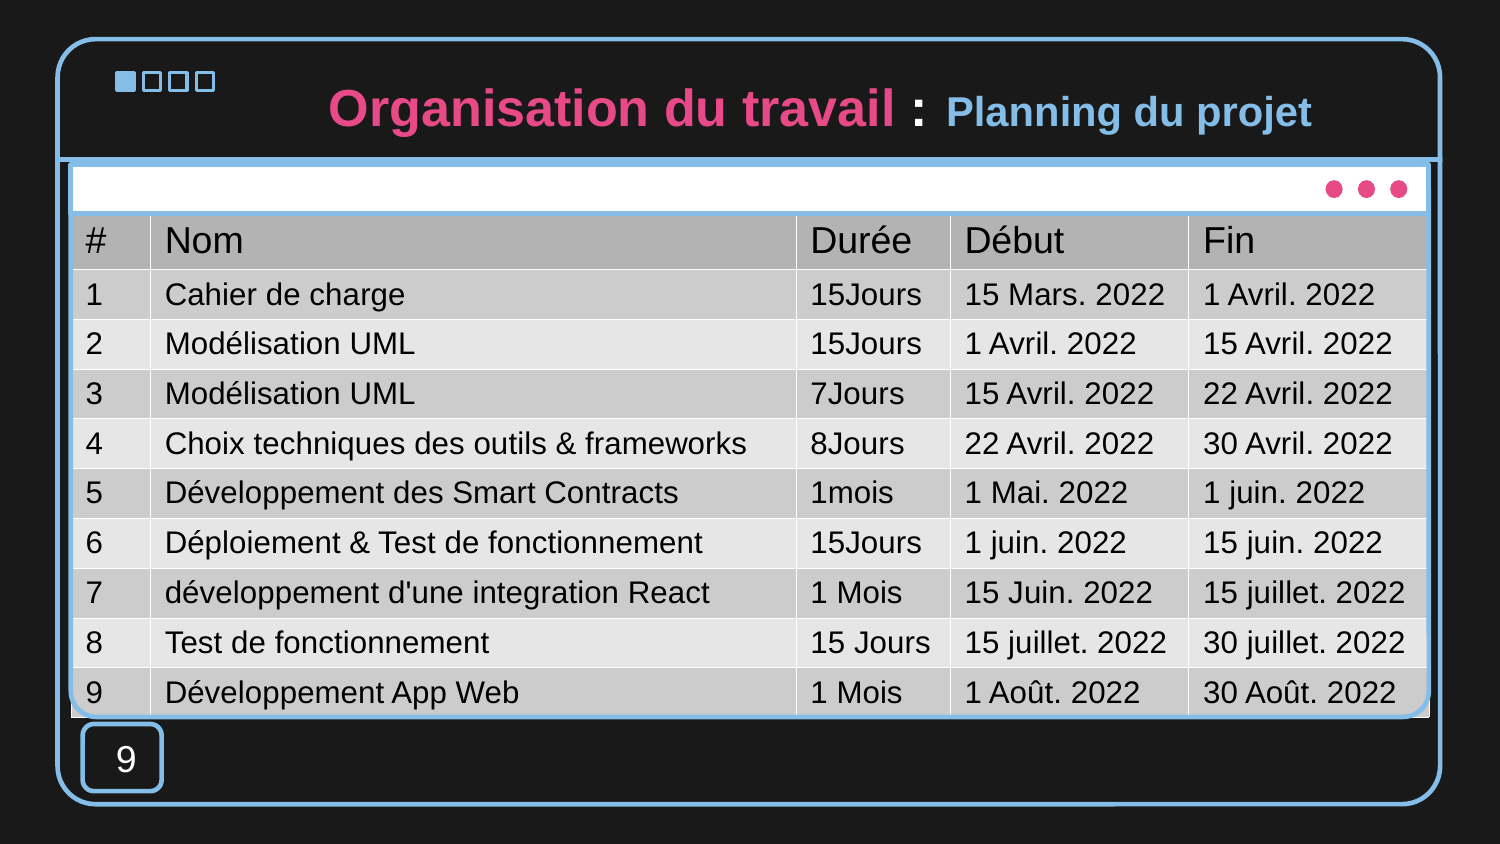

Organisation du travail : Planning du projet

| # | Nom | Durée | Début | Fin |
| --- | --- | --- | --- | --- |
| 1 | Cahier de charge | 15Jours | 15 Mars. 2022 | 1 Avril. 2022 |
| 2 | Modélisation UML | 15Jours | 1 Avril. 2022 | 15 Avril. 2022 |
| 3 | Modélisation UML | 7Jours | 15 Avril. 2022 | 22 Avril. 2022 |
| 4 | Choix techniques des outils & frameworks | 8Jours | 22 Avril. 2022 | 30 Avril. 2022 |
| 5 | Développement des Smart Contracts | 1mois | 1 Mai. 2022 | 1 juin. 2022 |
| 6 | Déploiement & Test de fonctionnement | 15Jours | 1 juin. 2022 | 15 juin. 2022 |
| 7 | développement d'une integration React | 1 Mois | 15 Juin. 2022 | 15 juillet. 2022 |
| 8 | Test de fonctionnement | 15 Jours | 15 juillet. 2022 | 30 juillet. 2022 |
| 9 | Développement App Web | 1 Mois | 1 Août. 2022 | 30 Août. 2022 |

9